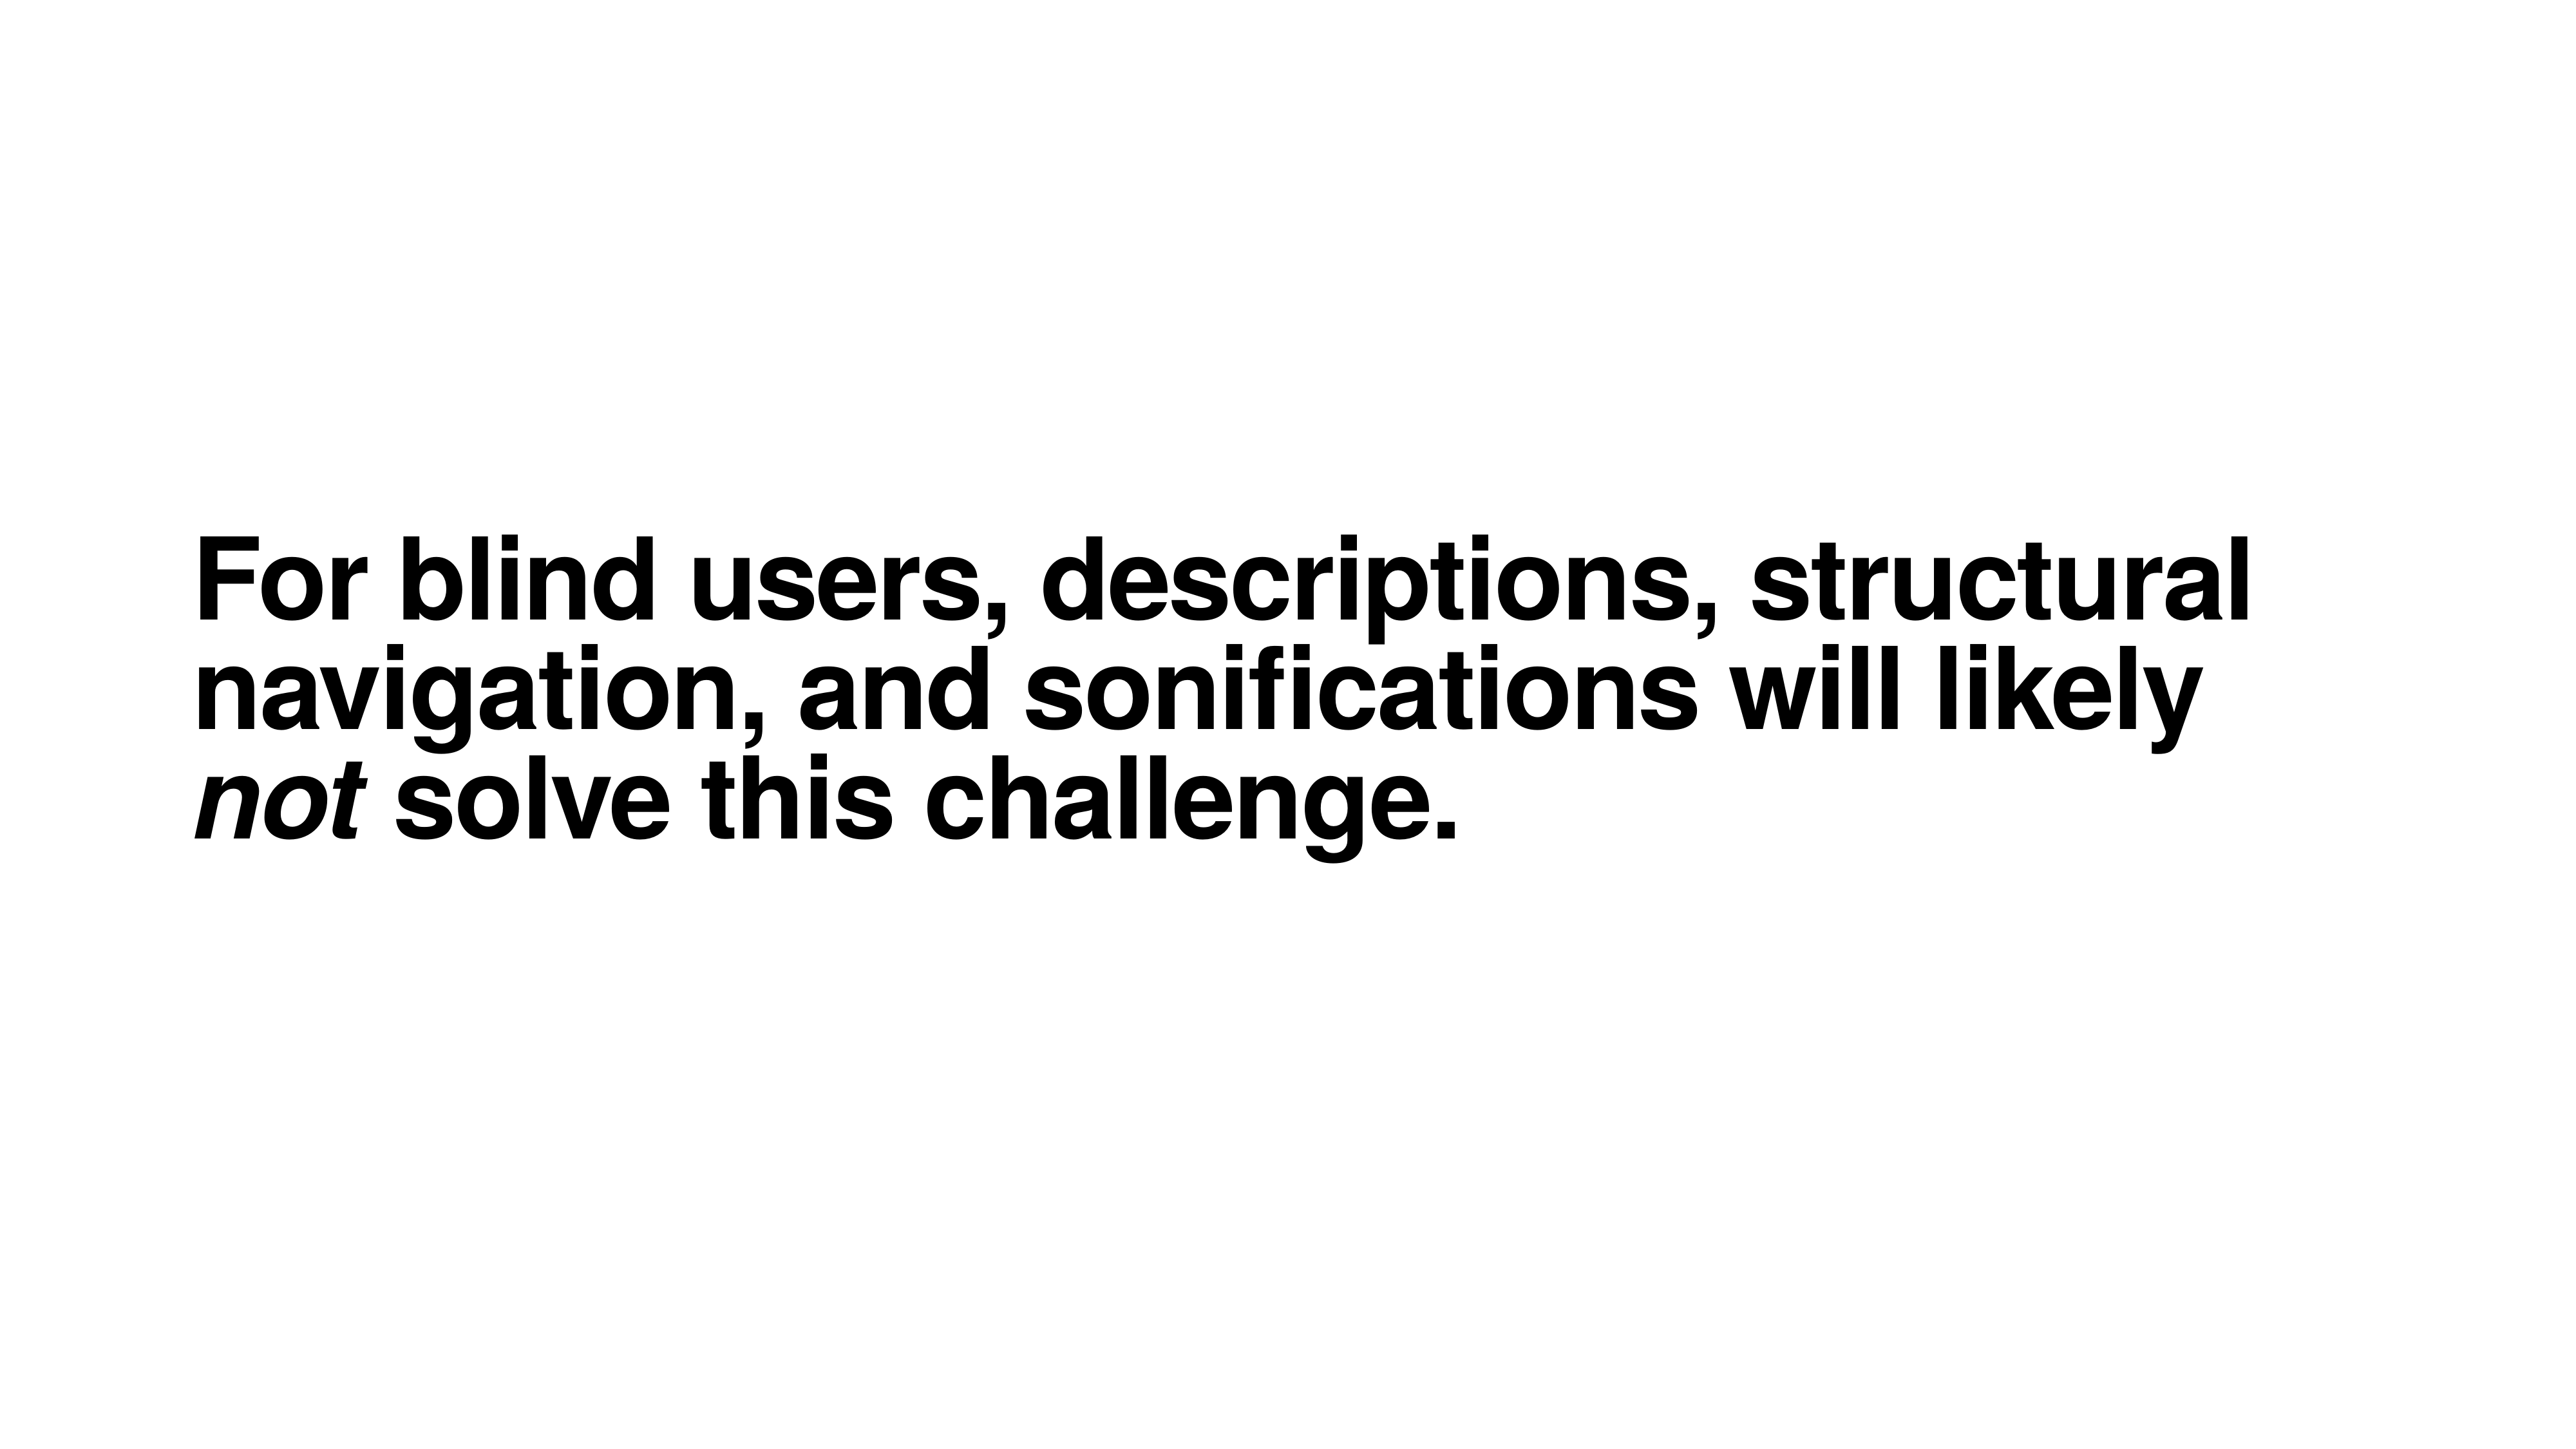

# For blind users, descriptions, structural navigation, and sonifications will likely not solve this challenge.
141